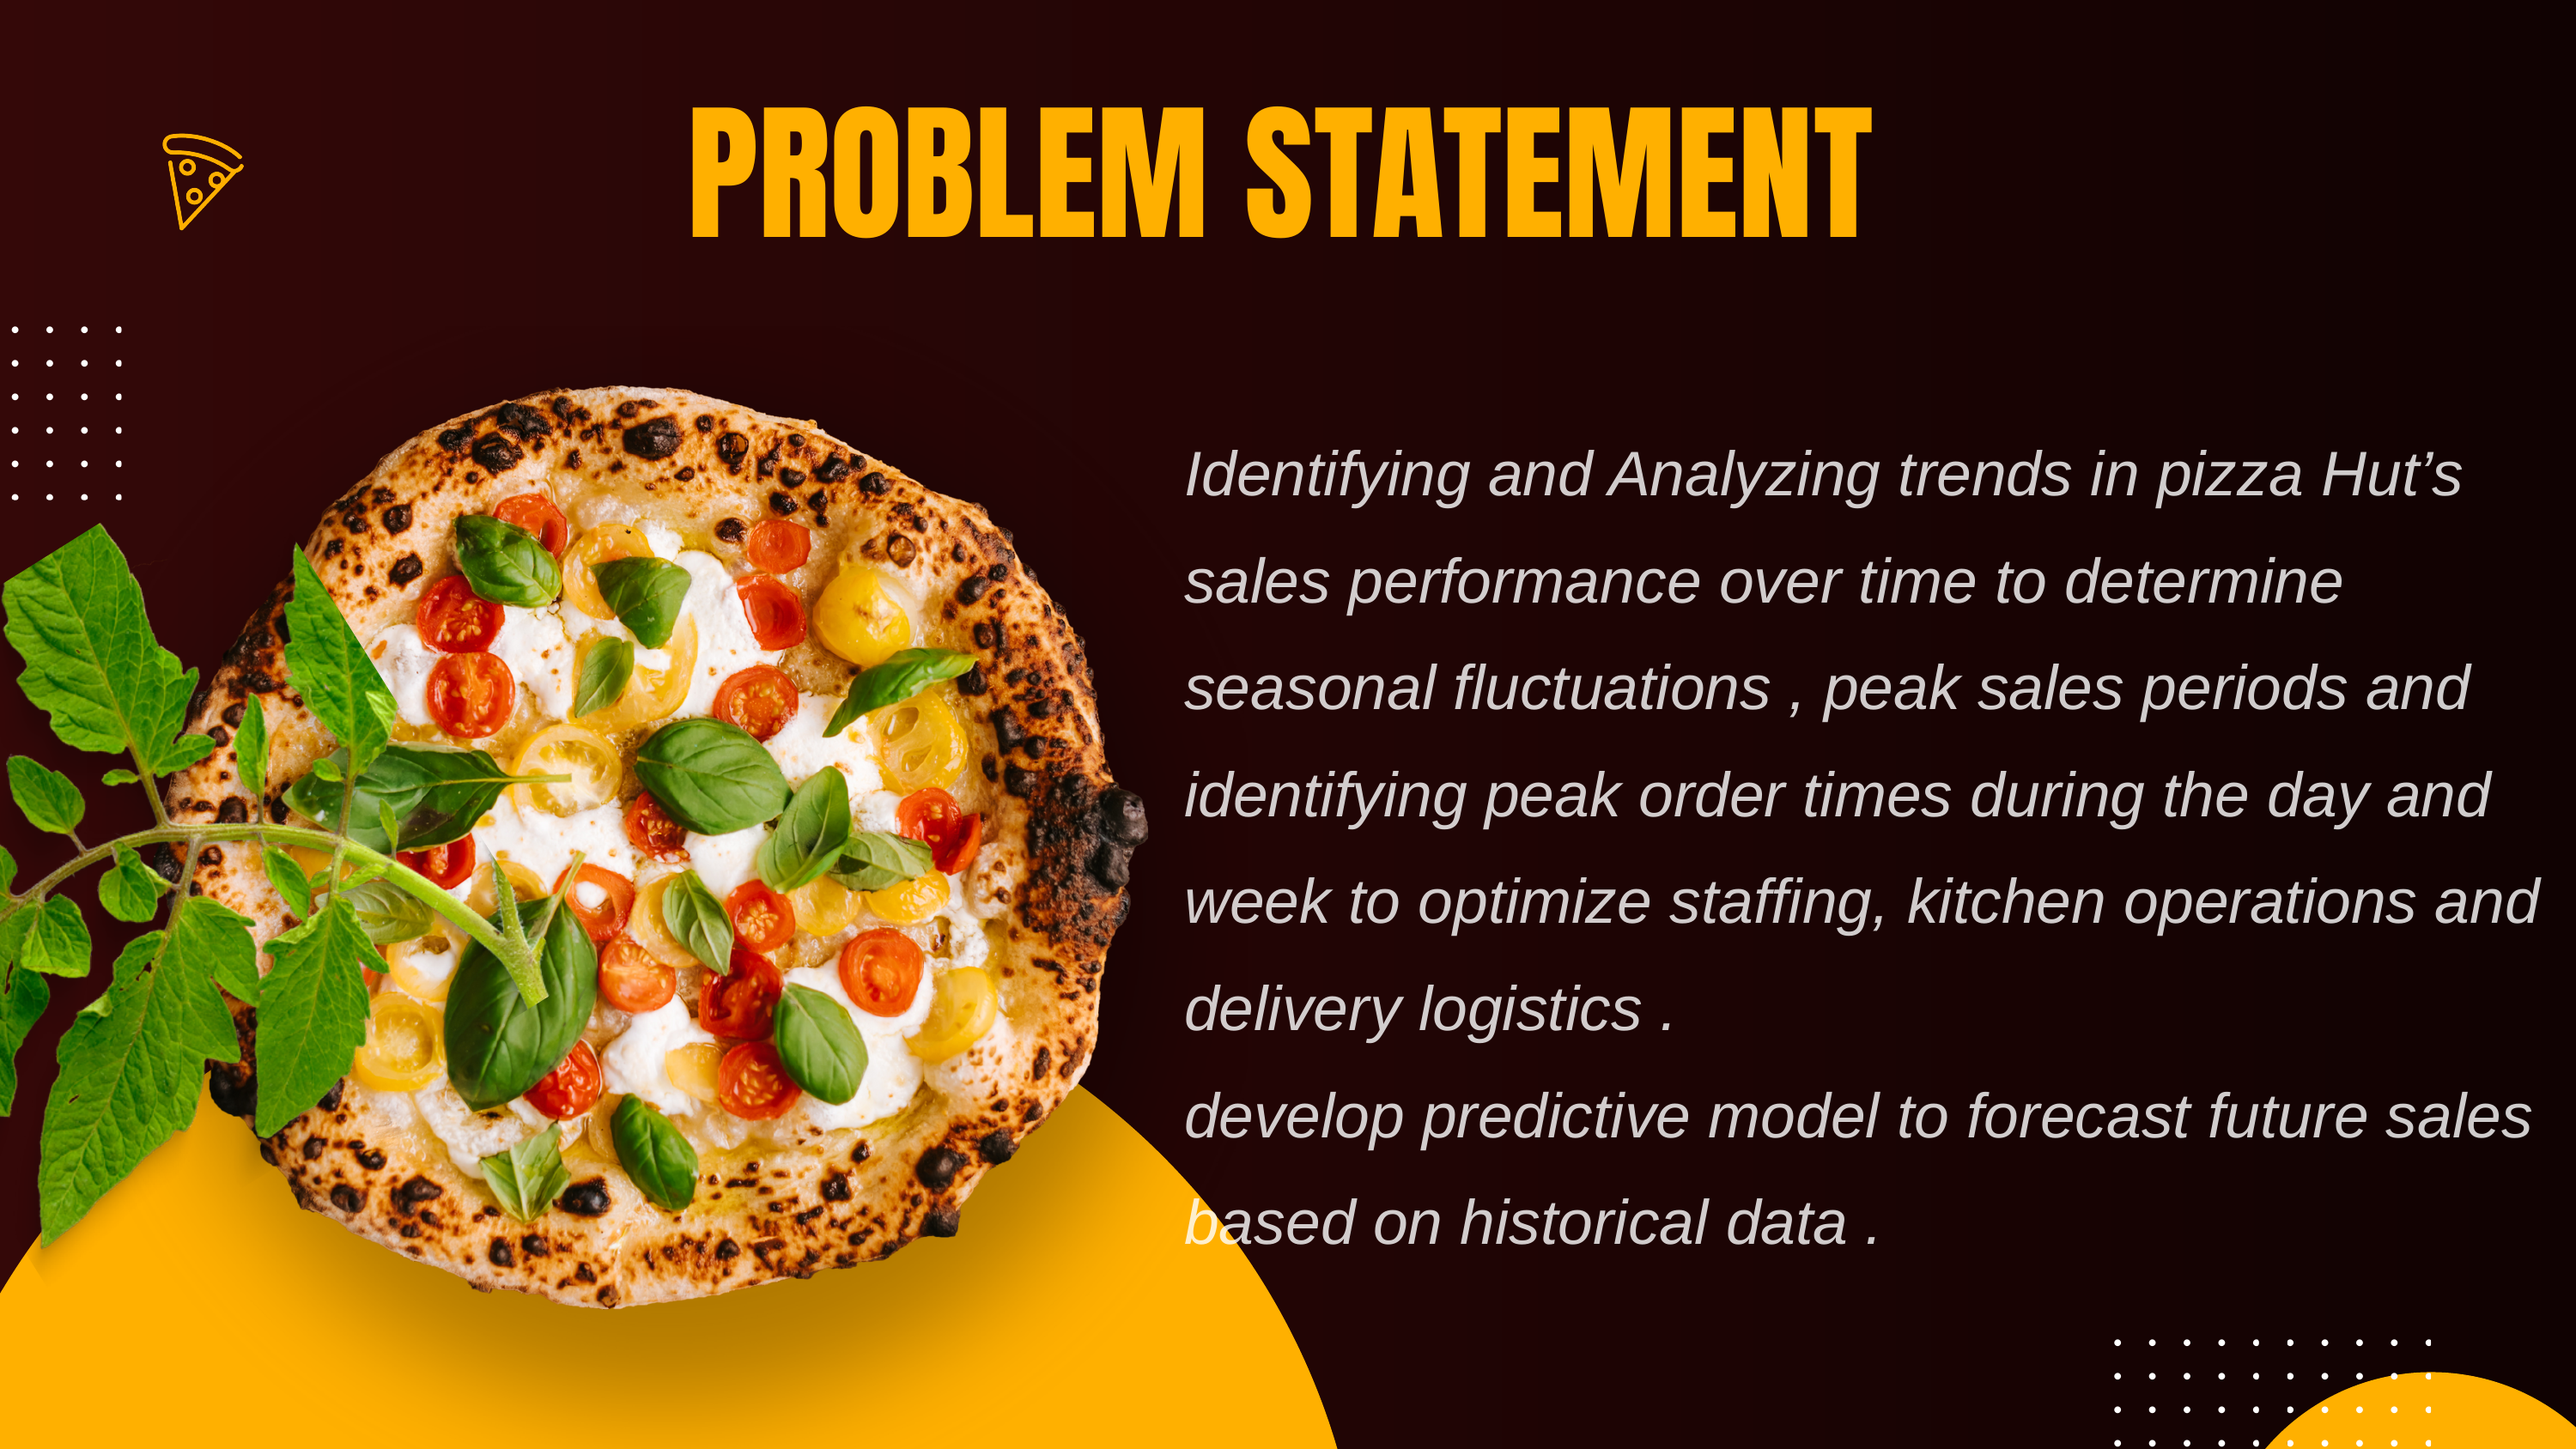

PROBLEM STATEMENT

Identifying and Analyzing trends in pizza Hut’s sales performance over time to determine seasonal fluctuations , peak sales periods and identifying peak order times during the day and week to optimize staffing, kitchen operations and delivery logistics .
develop predictive model to forecast future sales based on historical data .